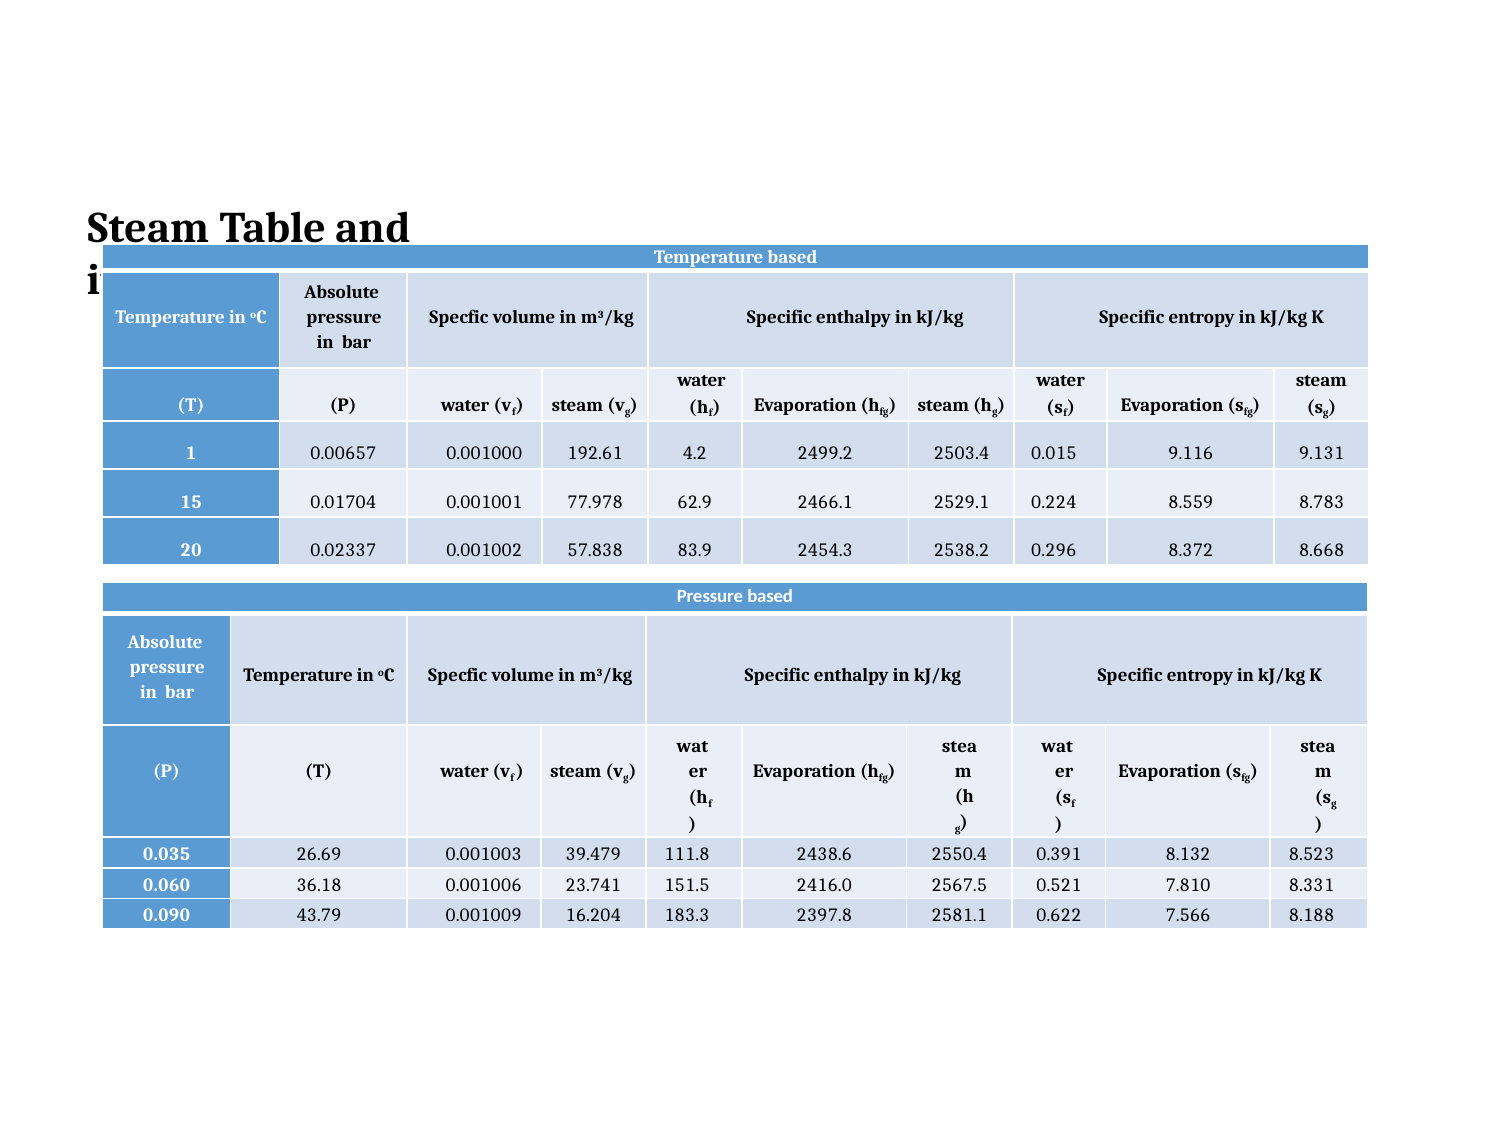

# Steam Table and its use
| Temperature based |  |  |  |  |  |  |  |  |  |
| --- | --- | --- | --- | --- | --- | --- | --- | --- | --- |
| Temperature in oC | Absolute pressure in bar | Specfic volume in m3/kg |  | Specific enthalpy in kJ/kg |  |  | Specific entropy in kJ/kg K |  |  |
| (T) | (P) | water (vf) | steam (vg) | water (hf) | Evaporation (hfg) | steam (hg) | water (sf) | Evaporation (sfg) | steam (sg) |
| 1 | 0.00657 | 0.001000 | 192.61 | 4.2 | 2499.2 | 2503.4 | 0.015 | 9.116 | 9.131 |
| 15 | 0.01704 | 0.001001 | 77.978 | 62.9 | 2466.1 | 2529.1 | 0.224 | 8.559 | 8.783 |
| 20 | 0.02337 | 0.001002 | 57.838 | 83.9 | 2454.3 | 2538.2 | 0.296 | 8.372 | 8.668 |
| Pressure based |  |  |  |  |  |  |  |  |  |
| --- | --- | --- | --- | --- | --- | --- | --- | --- | --- |
| Absolute pressure in bar | Temperature in oC | Specfic volume in m3/kg |  | Specific enthalpy in kJ/kg |  |  | Specific entropy in kJ/kg K |  |  |
| (P) | (T) | water (vf ) | steam (vg) | water (hf) | Evaporation (hfg) | steam (hg) | water (sf) | Evaporation (sfg) | steam (sg) |
| 0.035 | 26.69 | 0.001003 | 39.479 | 111.8 | 2438.6 | 2550.4 | 0.391 | 8.132 | 8.523 |
| 0.060 | 36.18 | 0.001006 | 23.741 | 151.5 | 2416.0 | 2567.5 | 0.521 | 7.810 | 8.331 |
| 0.090 | 43.79 | 0.001009 | 16.204 | 183.3 | 2397.8 | 2581.1 | 0.622 | 7.566 | 8.188 |